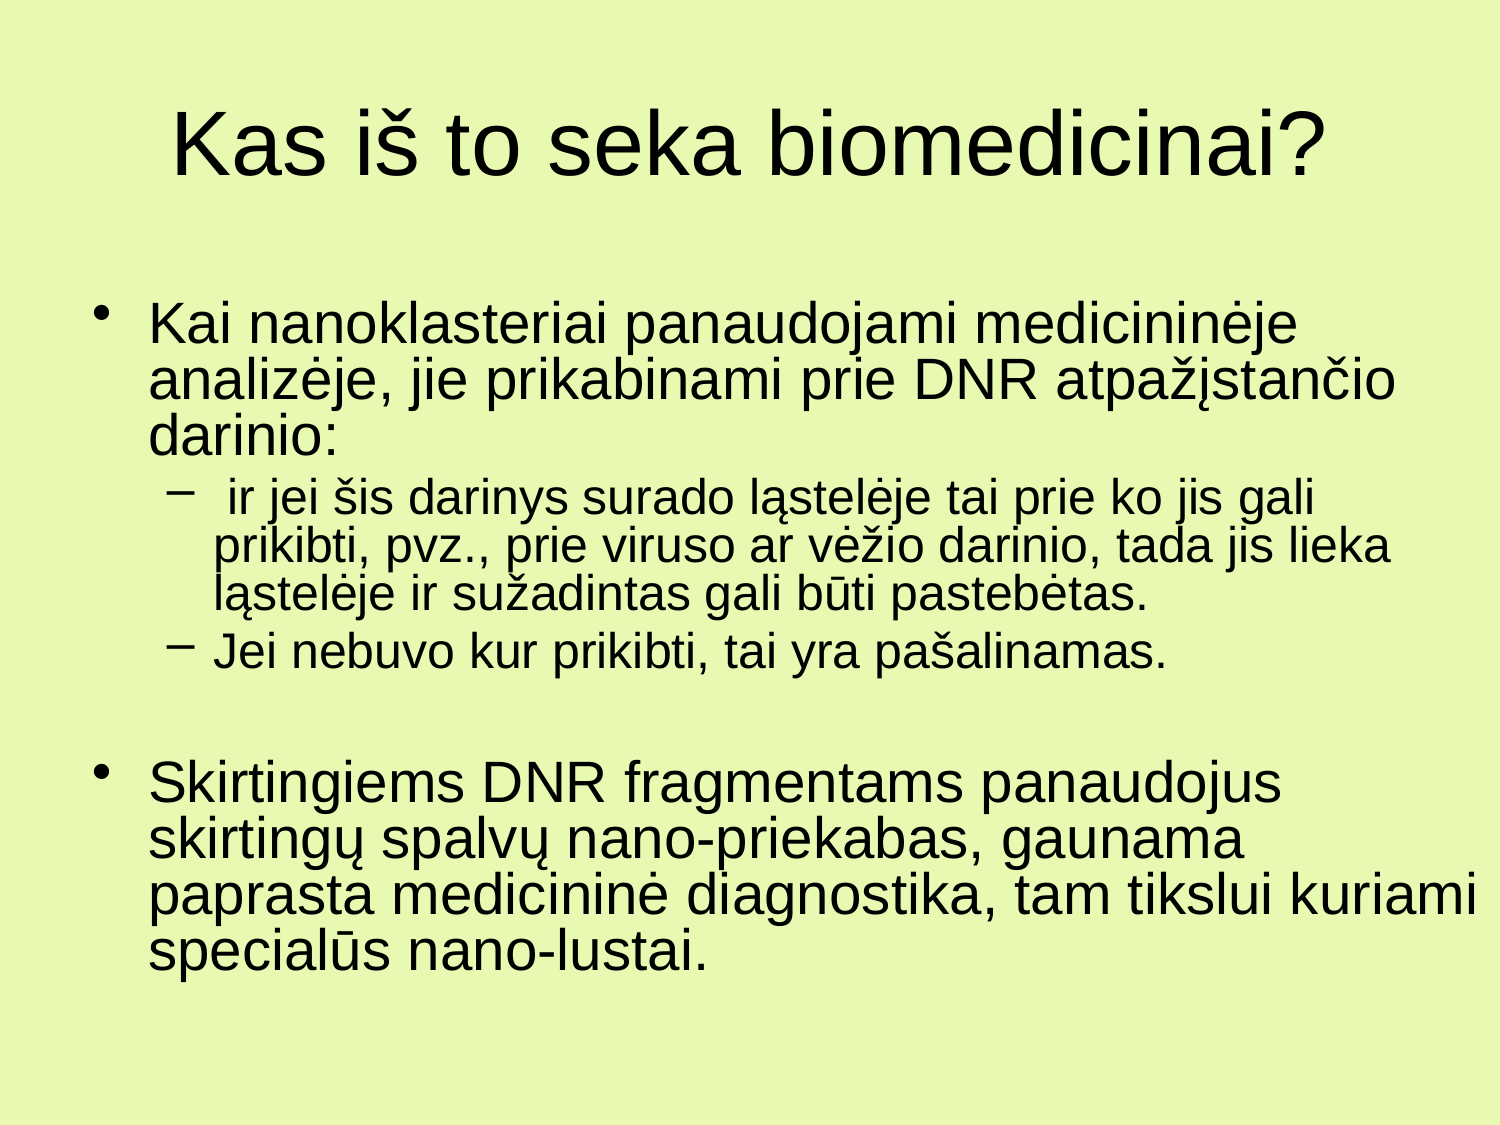

Kas iš to seka biomedicinai?
Kai nanoklasteriai panaudojami medicininėje analizėje, jie prikabinami prie DNR atpažįstančio darinio:
 ir jei šis darinys surado ląstelėje tai prie ko jis gali prikibti, pvz., prie viruso ar vėžio darinio, tada jis lieka ląstelėje ir sužadintas gali būti pastebėtas.
Jei nebuvo kur prikibti, tai yra pašalinamas.

Skirtingiems DNR fragmentams panaudojus skirtingų spalvų nano-priekabas, gaunama paprasta medicininė diagnostika, tam tikslui kuriami specialūs nano-lustai.